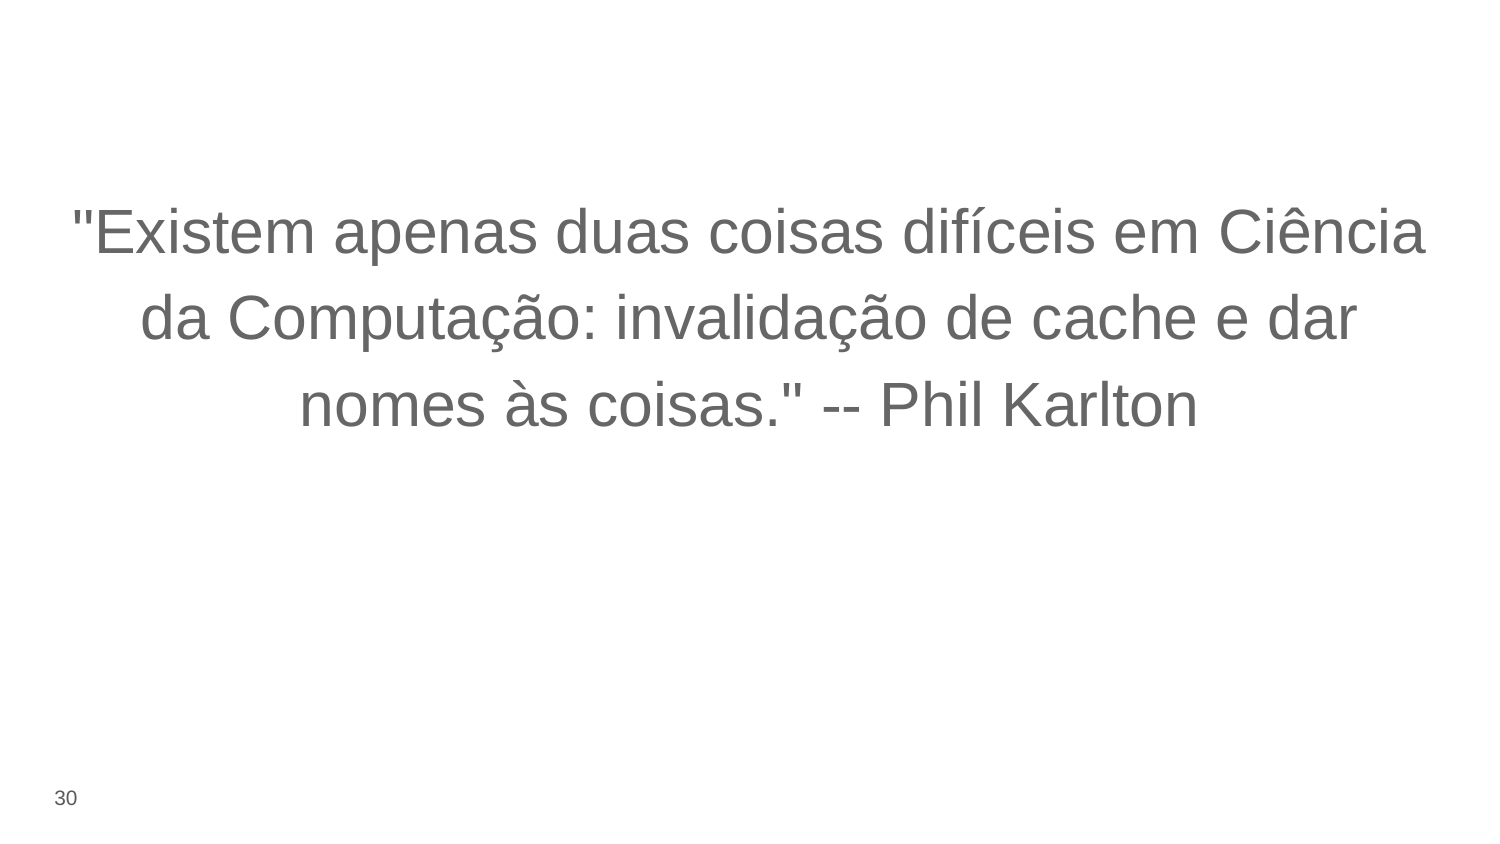

# "Existem apenas duas coisas difíceis em Ciência da Computação: invalidação de cache e dar nomes às coisas." -- Phil Karlton

30